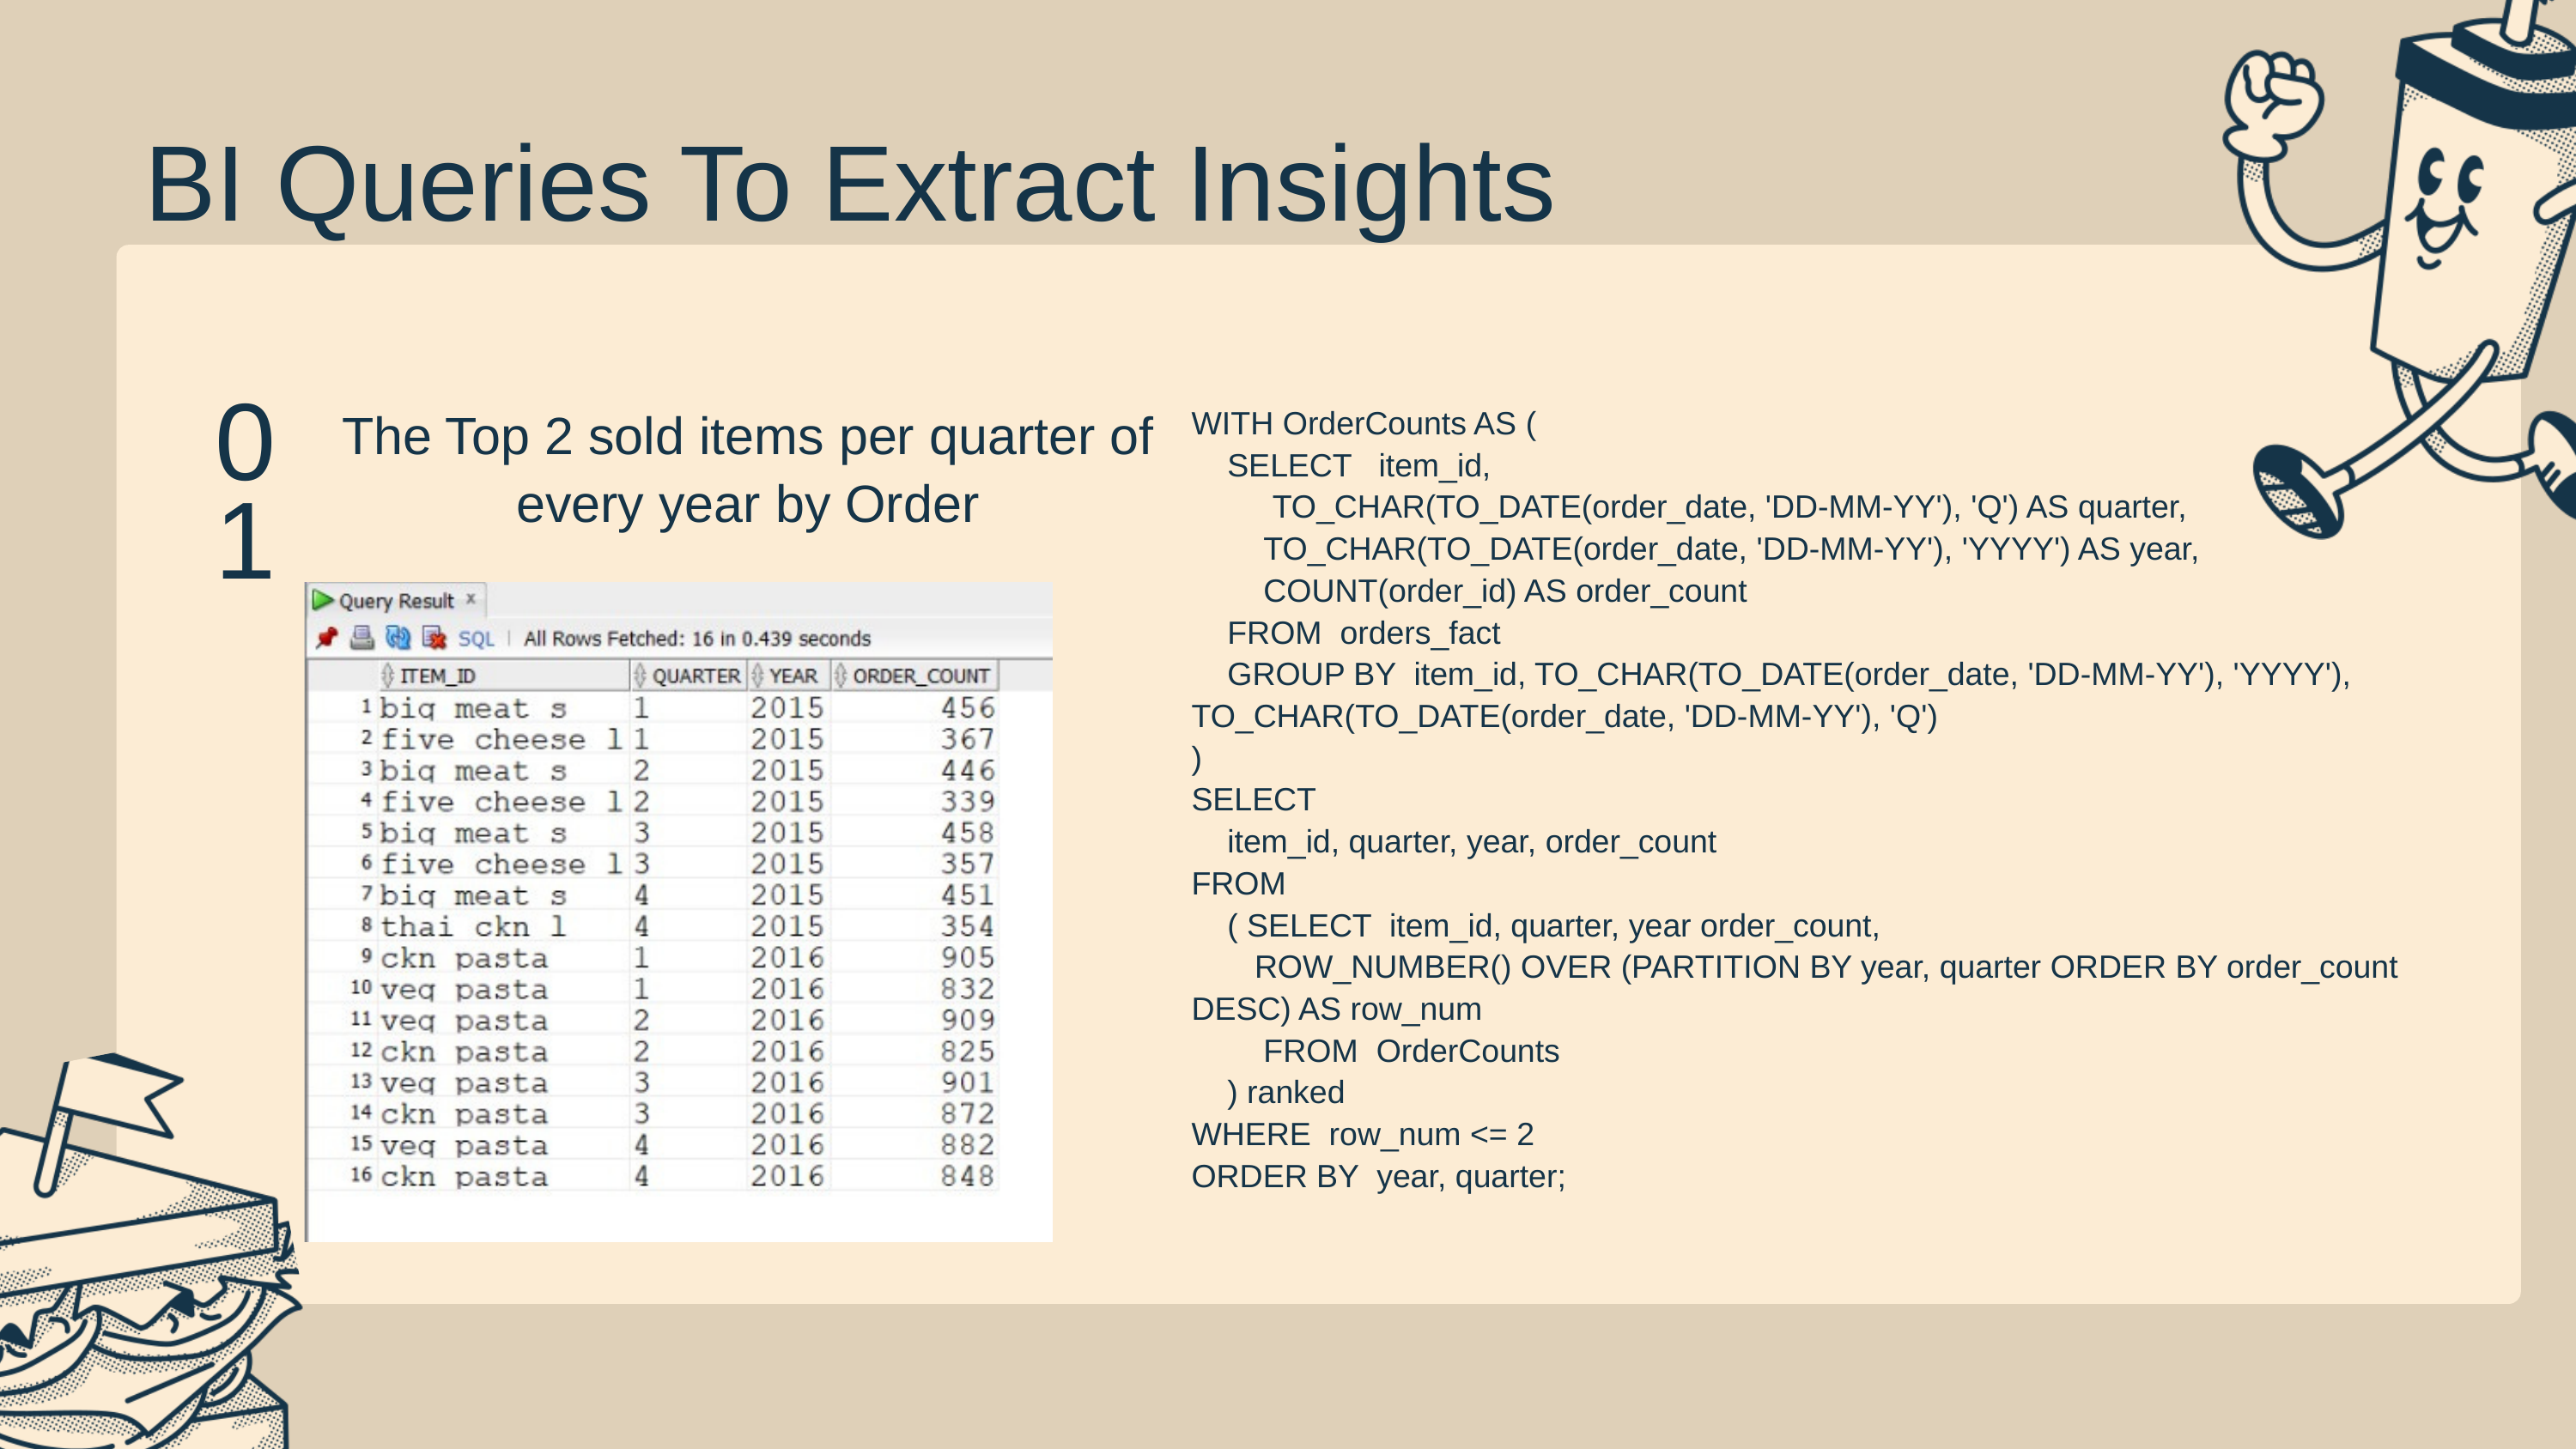

BI Queries To Extract Insights

The Top 2 sold items per quarter of every year by Order
WITH OrderCounts AS (
    SELECT   item_id,
         TO_CHAR(TO_DATE(order_date, 'DD-MM-YY'), 'Q') AS quarter,
        TO_CHAR(TO_DATE(order_date, 'DD-MM-YY'), 'YYYY') AS year,
        COUNT(order_id) AS order_count
    FROM  orders_fact
    GROUP BY  item_id, TO_CHAR(TO_DATE(order_date, 'DD-MM-YY'), 'YYYY'),            TO_CHAR(TO_DATE(order_date, 'DD-MM-YY'), 'Q')
)
SELECT
    item_id, quarter, year, order_count
FROM
    ( SELECT  item_id, quarter, year order_count,
       ROW_NUMBER() OVER (PARTITION BY year, quarter ORDER BY order_count DESC) AS row_num
        FROM  OrderCounts
    ) ranked
WHERE  row_num <= 2
ORDER BY  year, quarter;
01